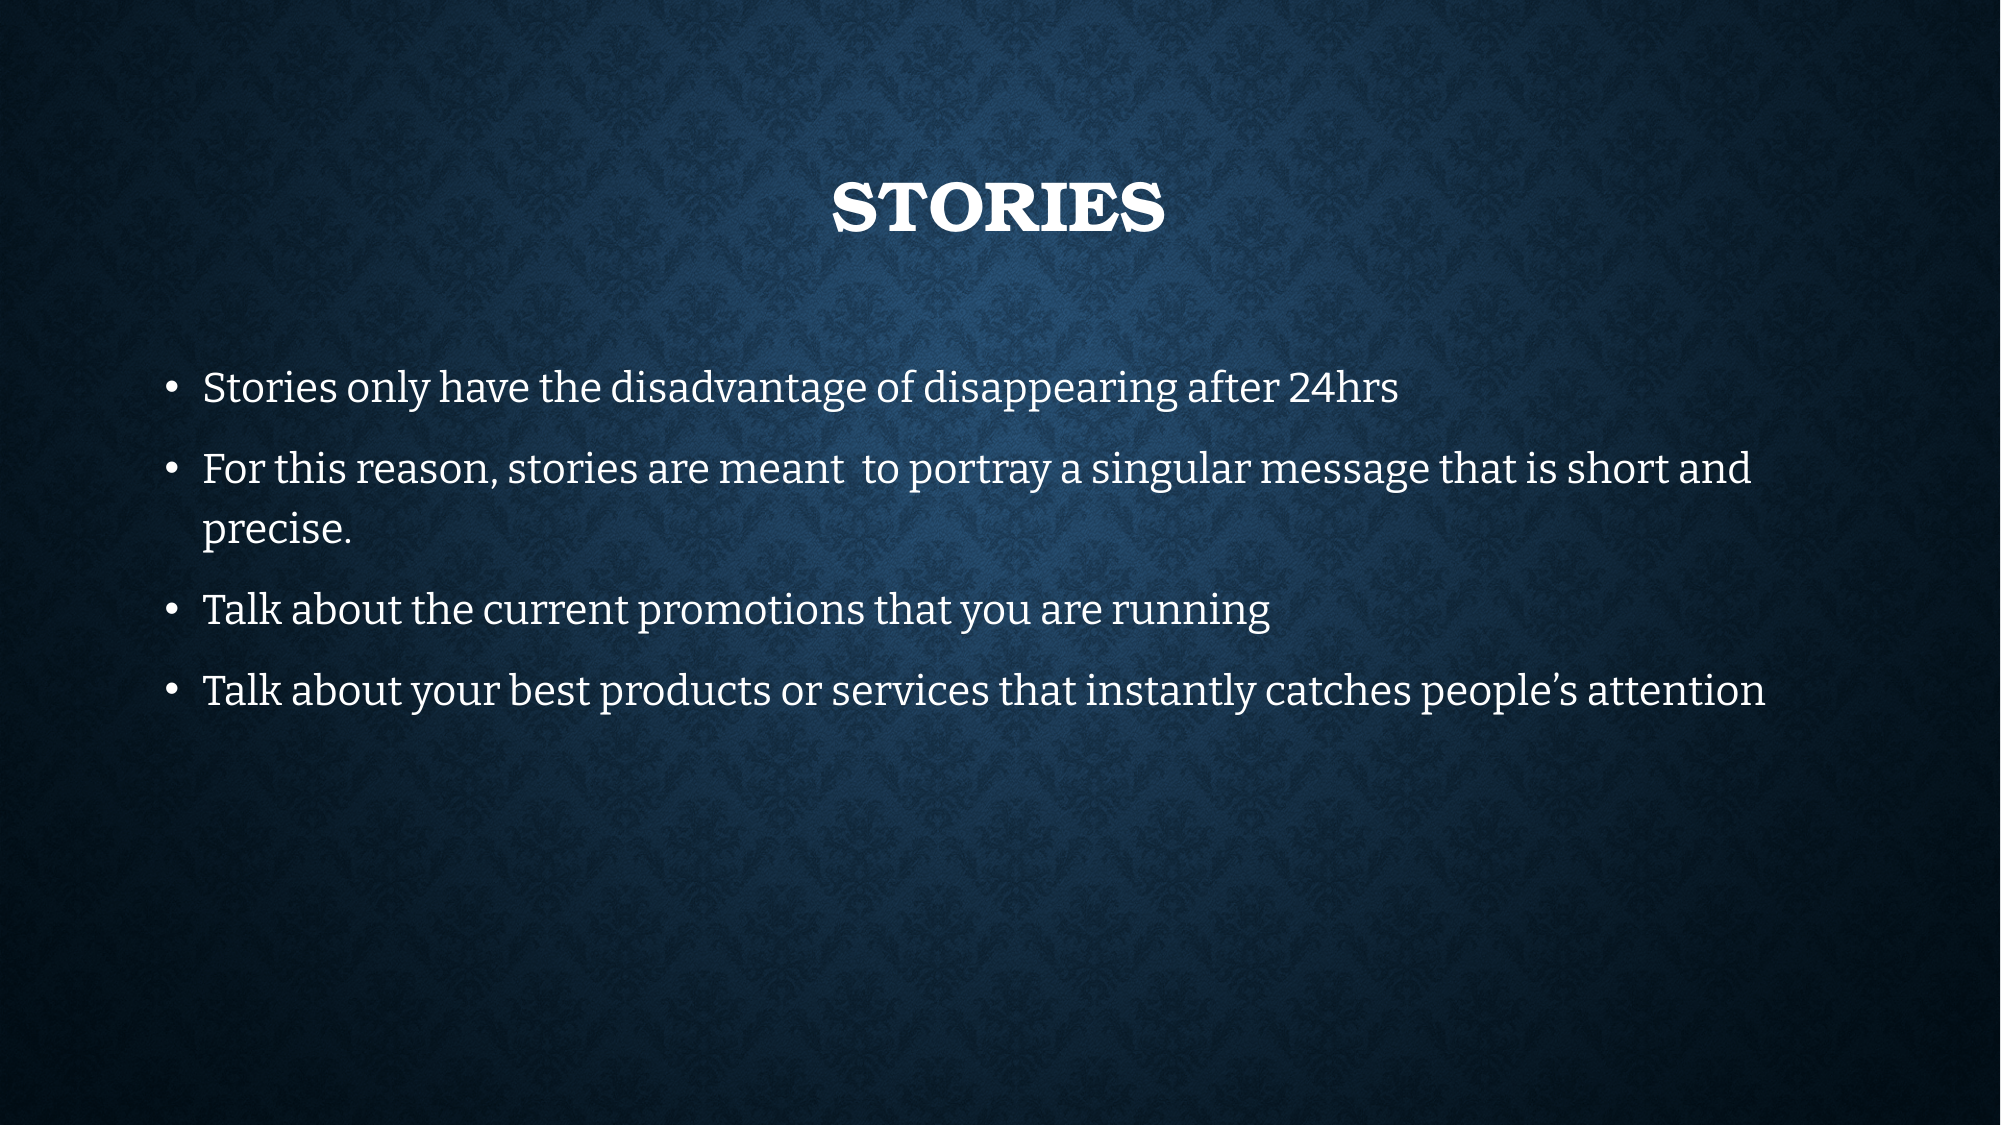

# stories
Stories only have the disadvantage of disappearing after 24hrs
For this reason, stories are meant  to portray a singular message that is short and precise.
Talk about the current promotions that you are running
Talk about your best products or services that instantly catches people’s attention